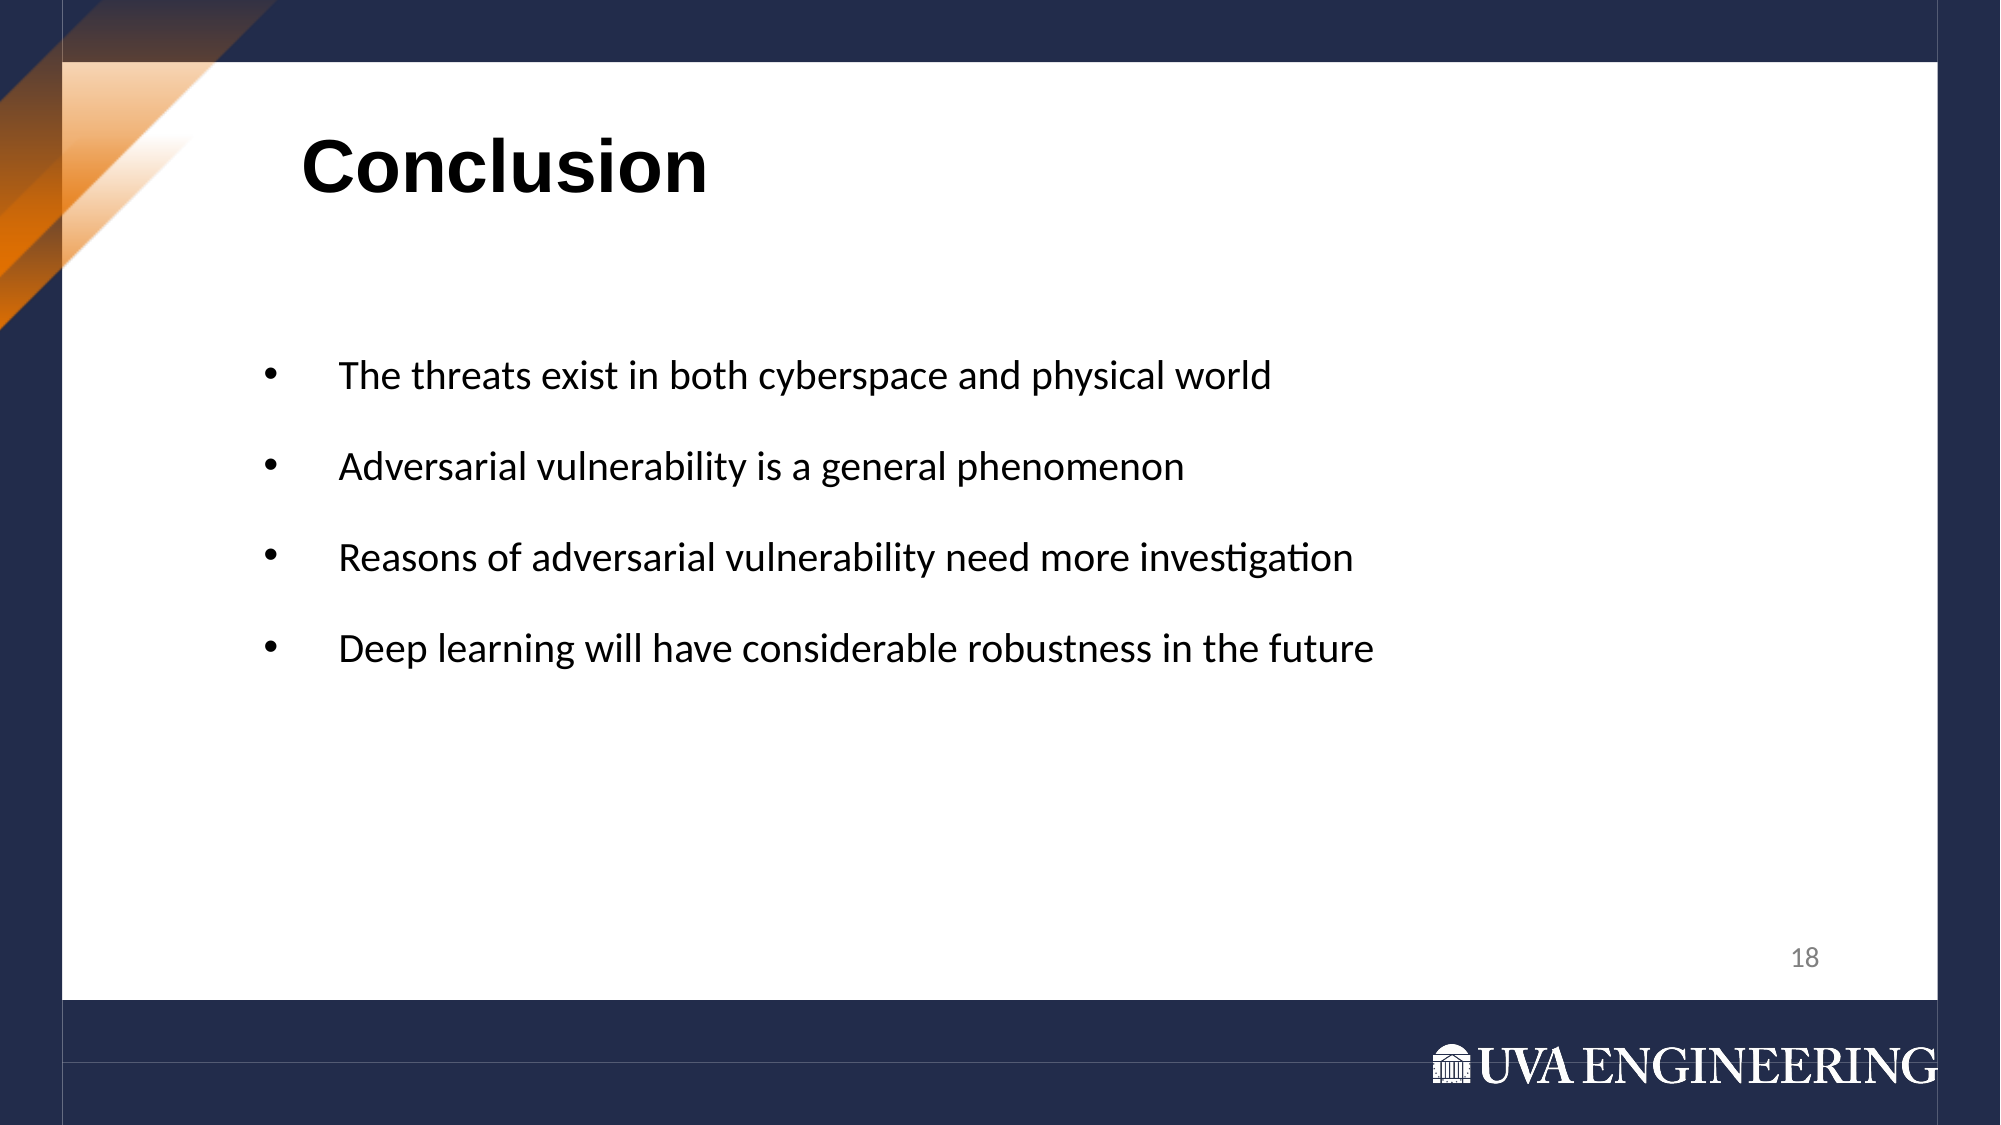

Conclusion
The threats exist in both cyberspace and physical world
Adversarial vulnerability is a general phenomenon
Reasons of adversarial vulnerability need more investigation
Deep learning will have considerable robustness in the future
18